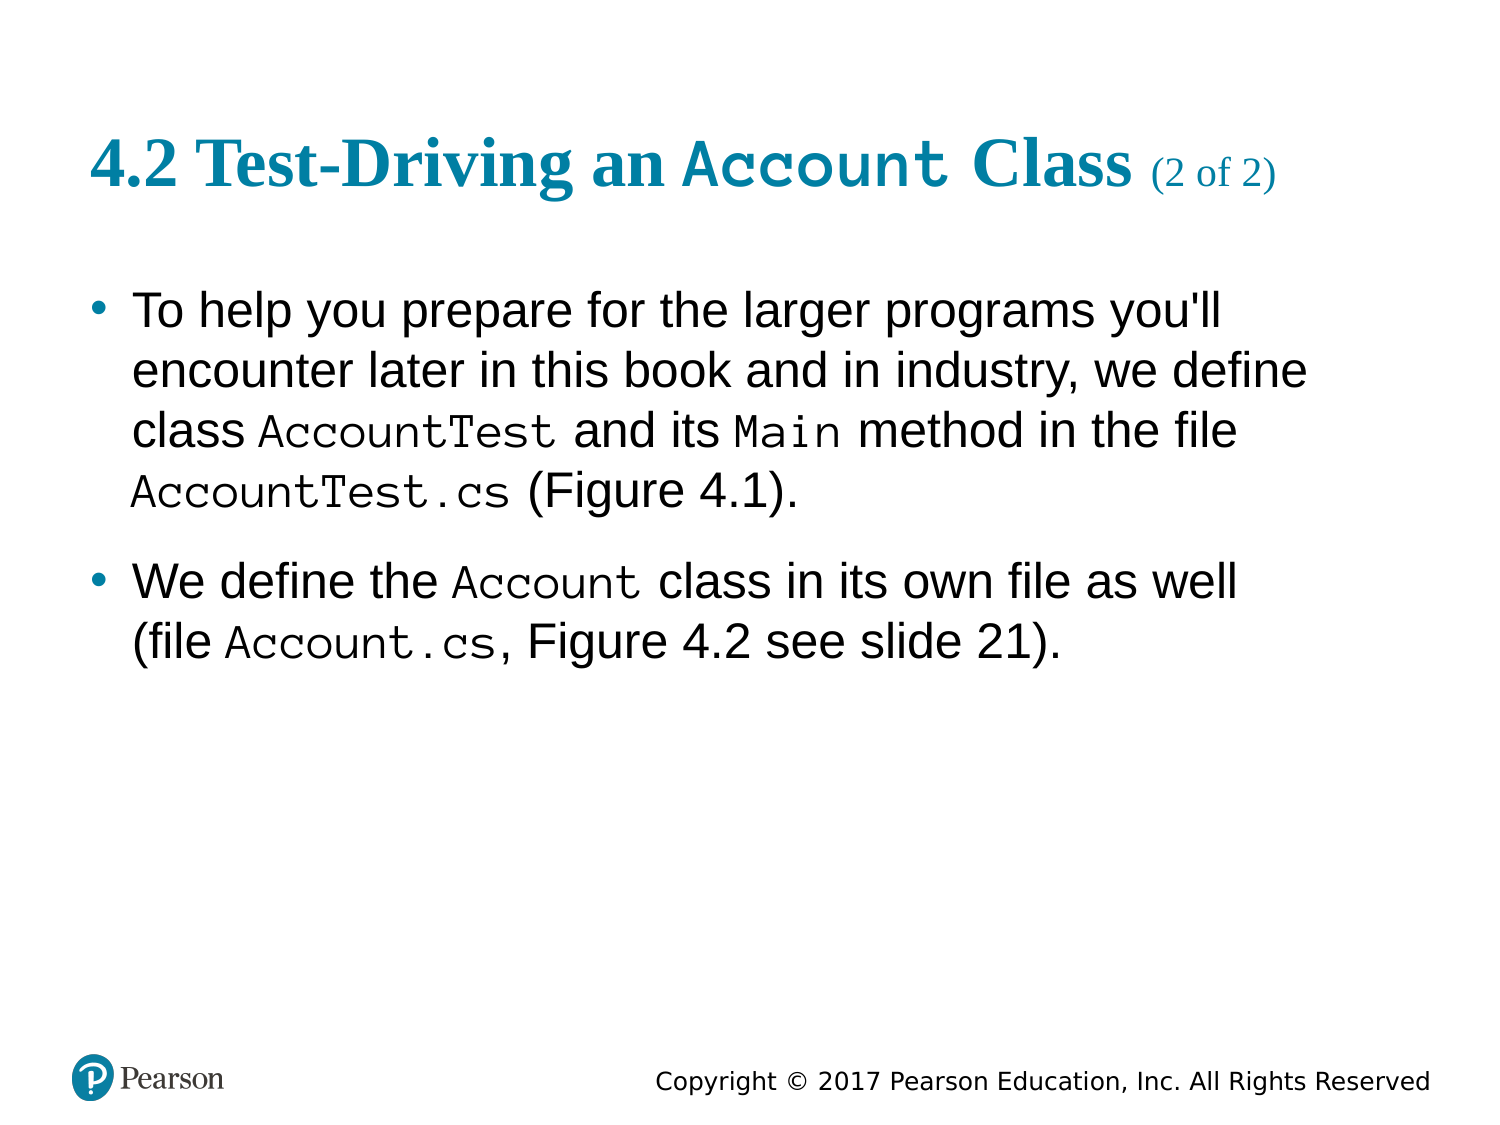

# 4.2 Test-Driving an Account Class (2 of 2)
To help you prepare for the larger programs you'll encounter later in this book and in industry, we define class AccountTest and its Main method in the file AccountTest.cs (Figure 4.1).
We define the Account class in its own file as well (file Account.cs, Figure 4.2 see slide 21).